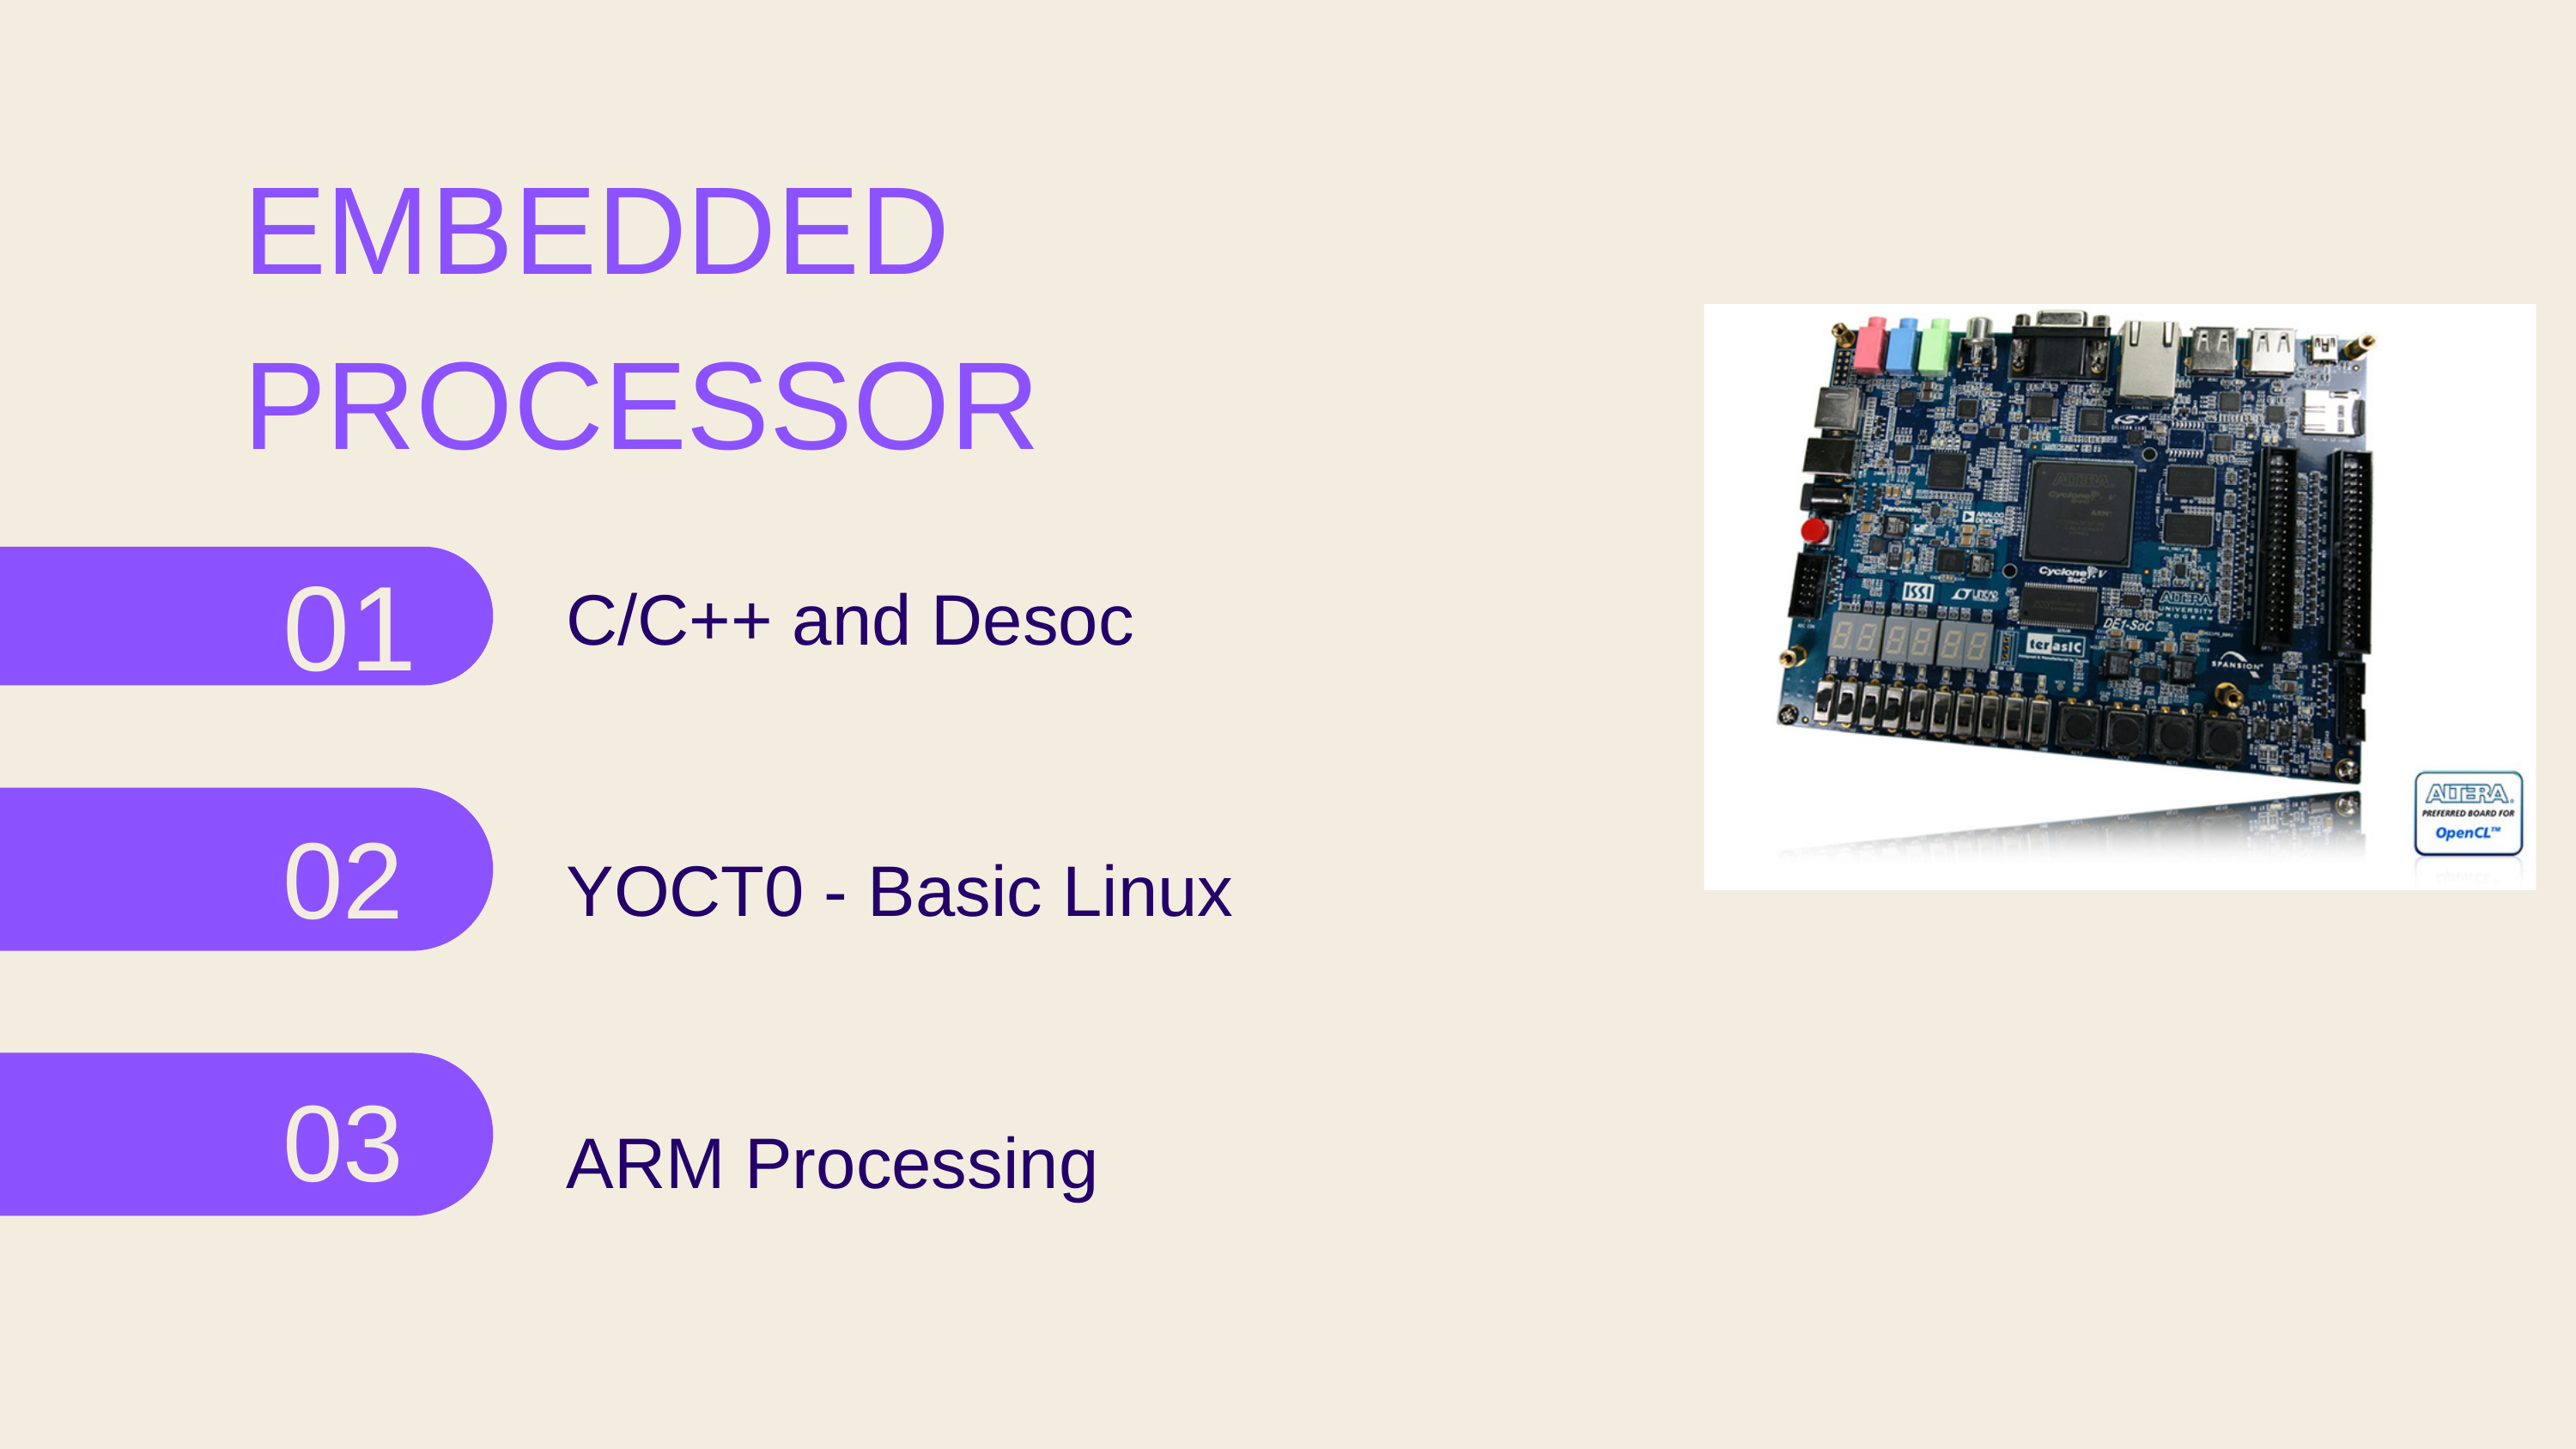

EMBEDDED
PROCESSOR

01

C/C++ and Desoc

02
YOCT0 - Basic Linux

03

ARM Processing